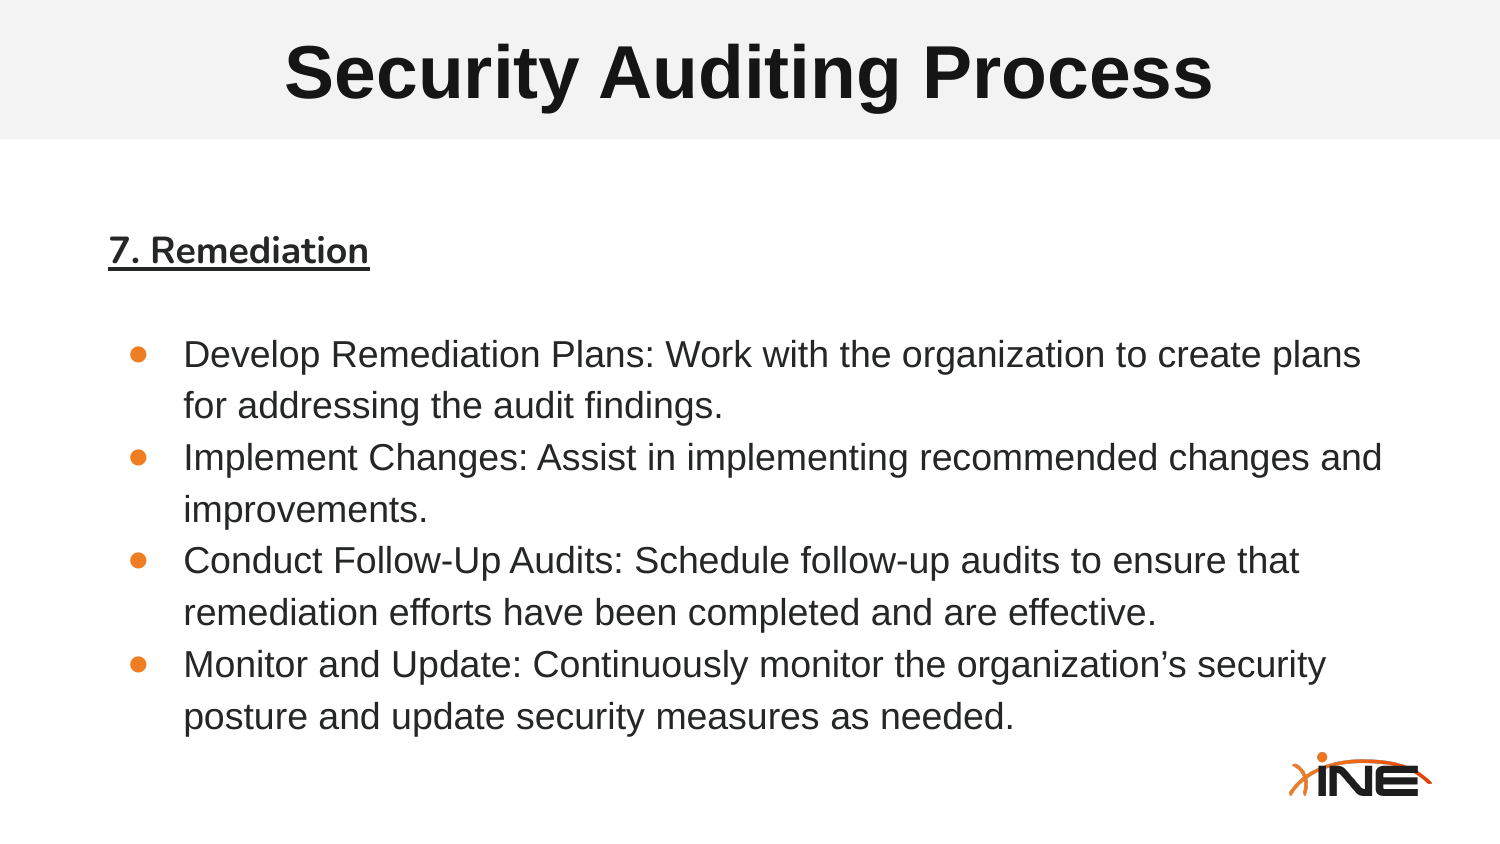

# Security Auditing Process
7. Remediation

Develop Remediation Plans: Work with the organization to create plans for addressing the audit findings.
Implement Changes: Assist in implementing recommended changes and improvements.
Conduct Follow-Up Audits: Schedule follow-up audits to ensure that remediation efforts have been completed and are effective.
Monitor and Update: Continuously monitor the organization’s security posture and update security measures as needed.